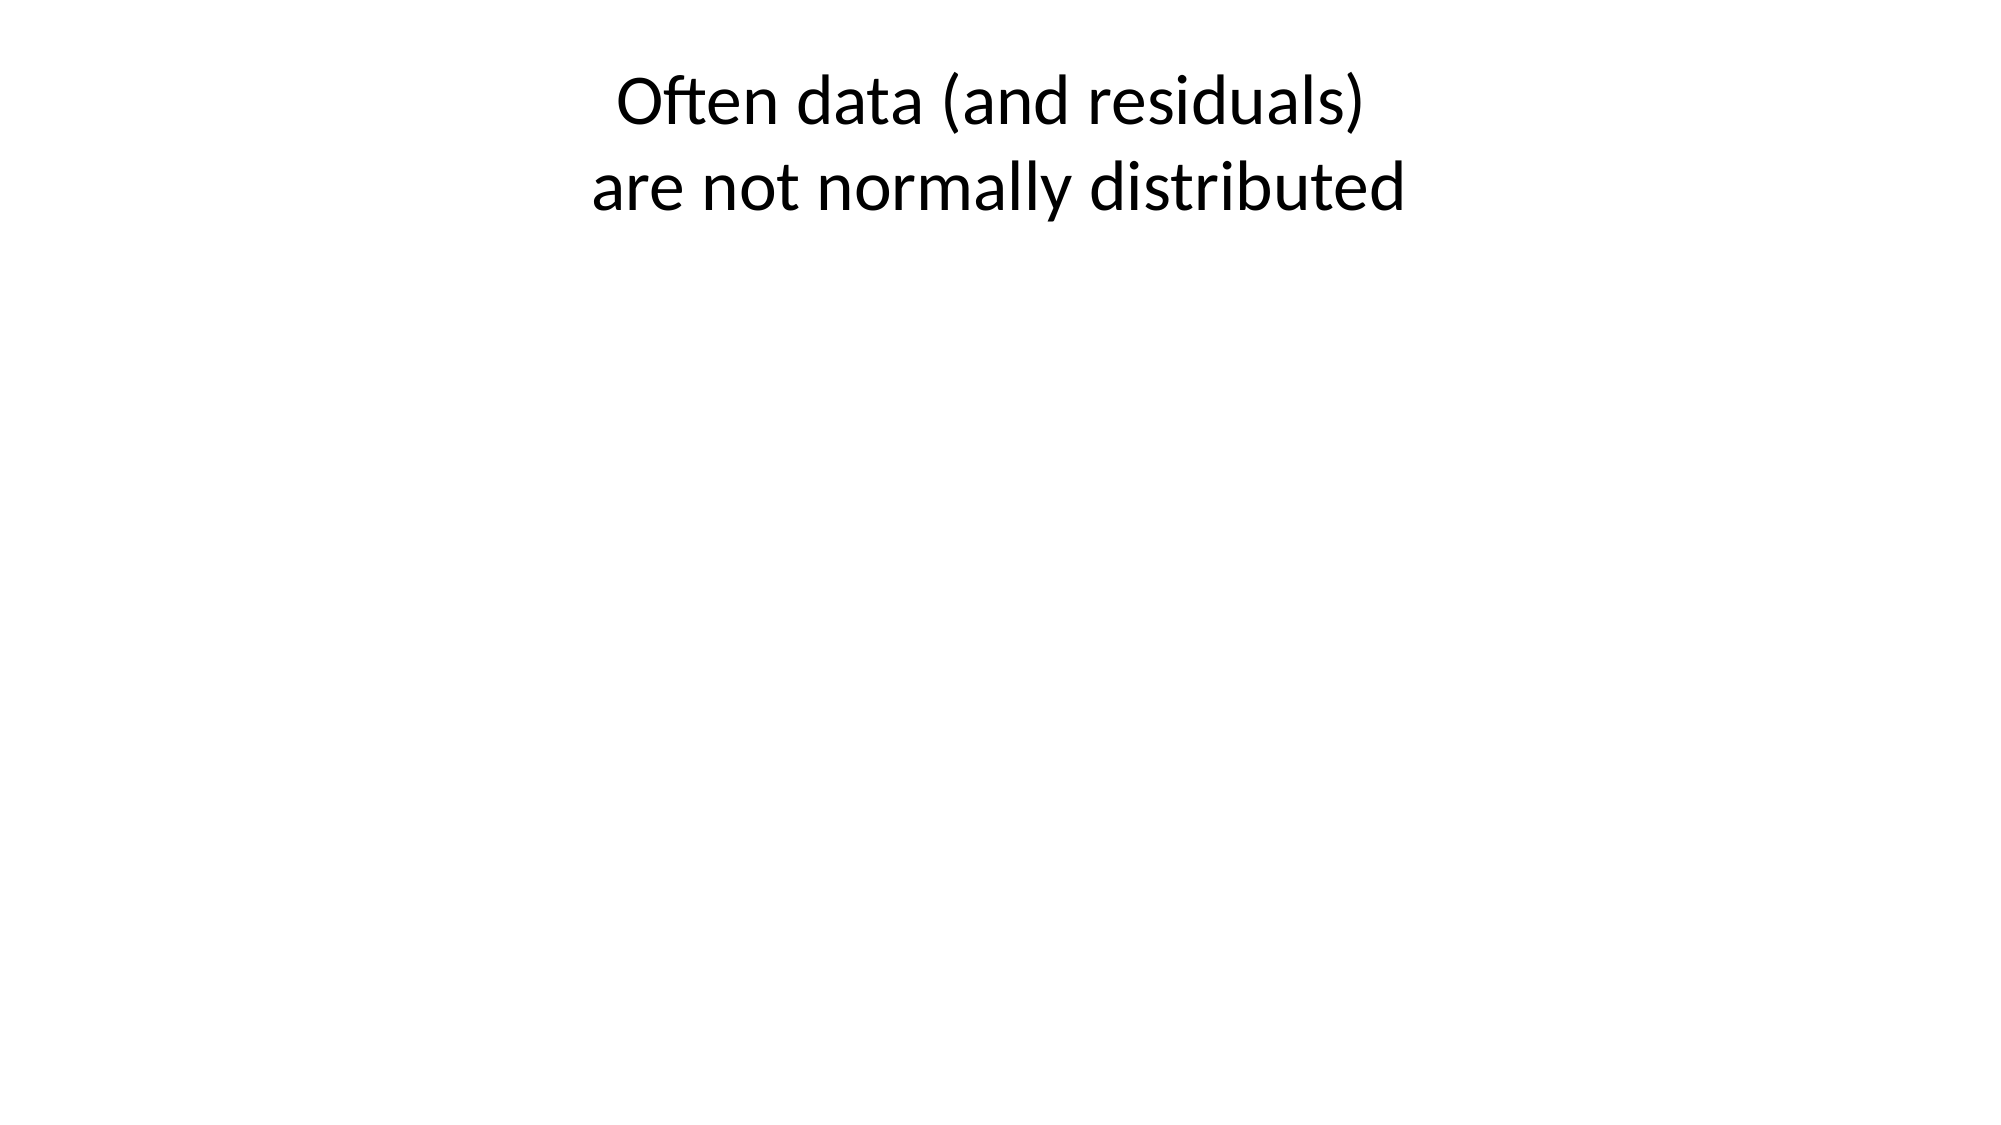

# Often data (and residuals) are not normally distributed